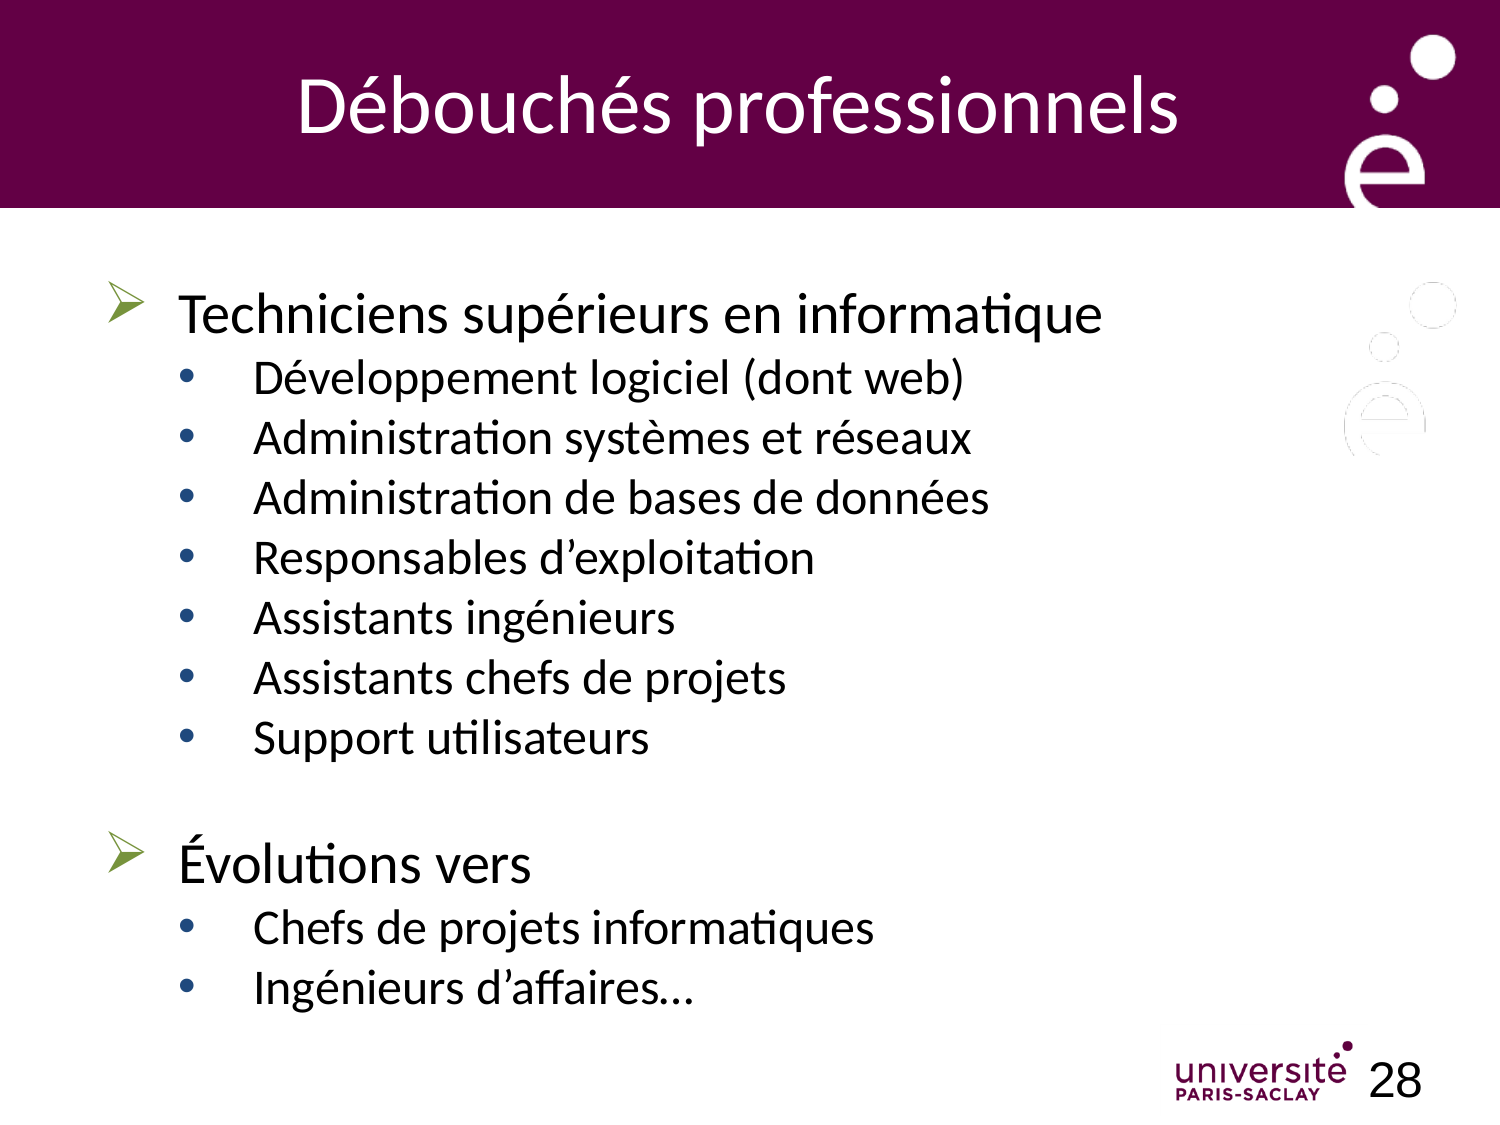

Débouchés professionnels
Techniciens supérieurs en informatique
Développement logiciel (dont web)
Administration systèmes et réseaux
Administration de bases de données
Responsables d’exploitation
Assistants ingénieurs
Assistants chefs de projets
Support utilisateurs

Évolutions vers
Chefs de projets informatiques
Ingénieurs d’affaires…

28
28